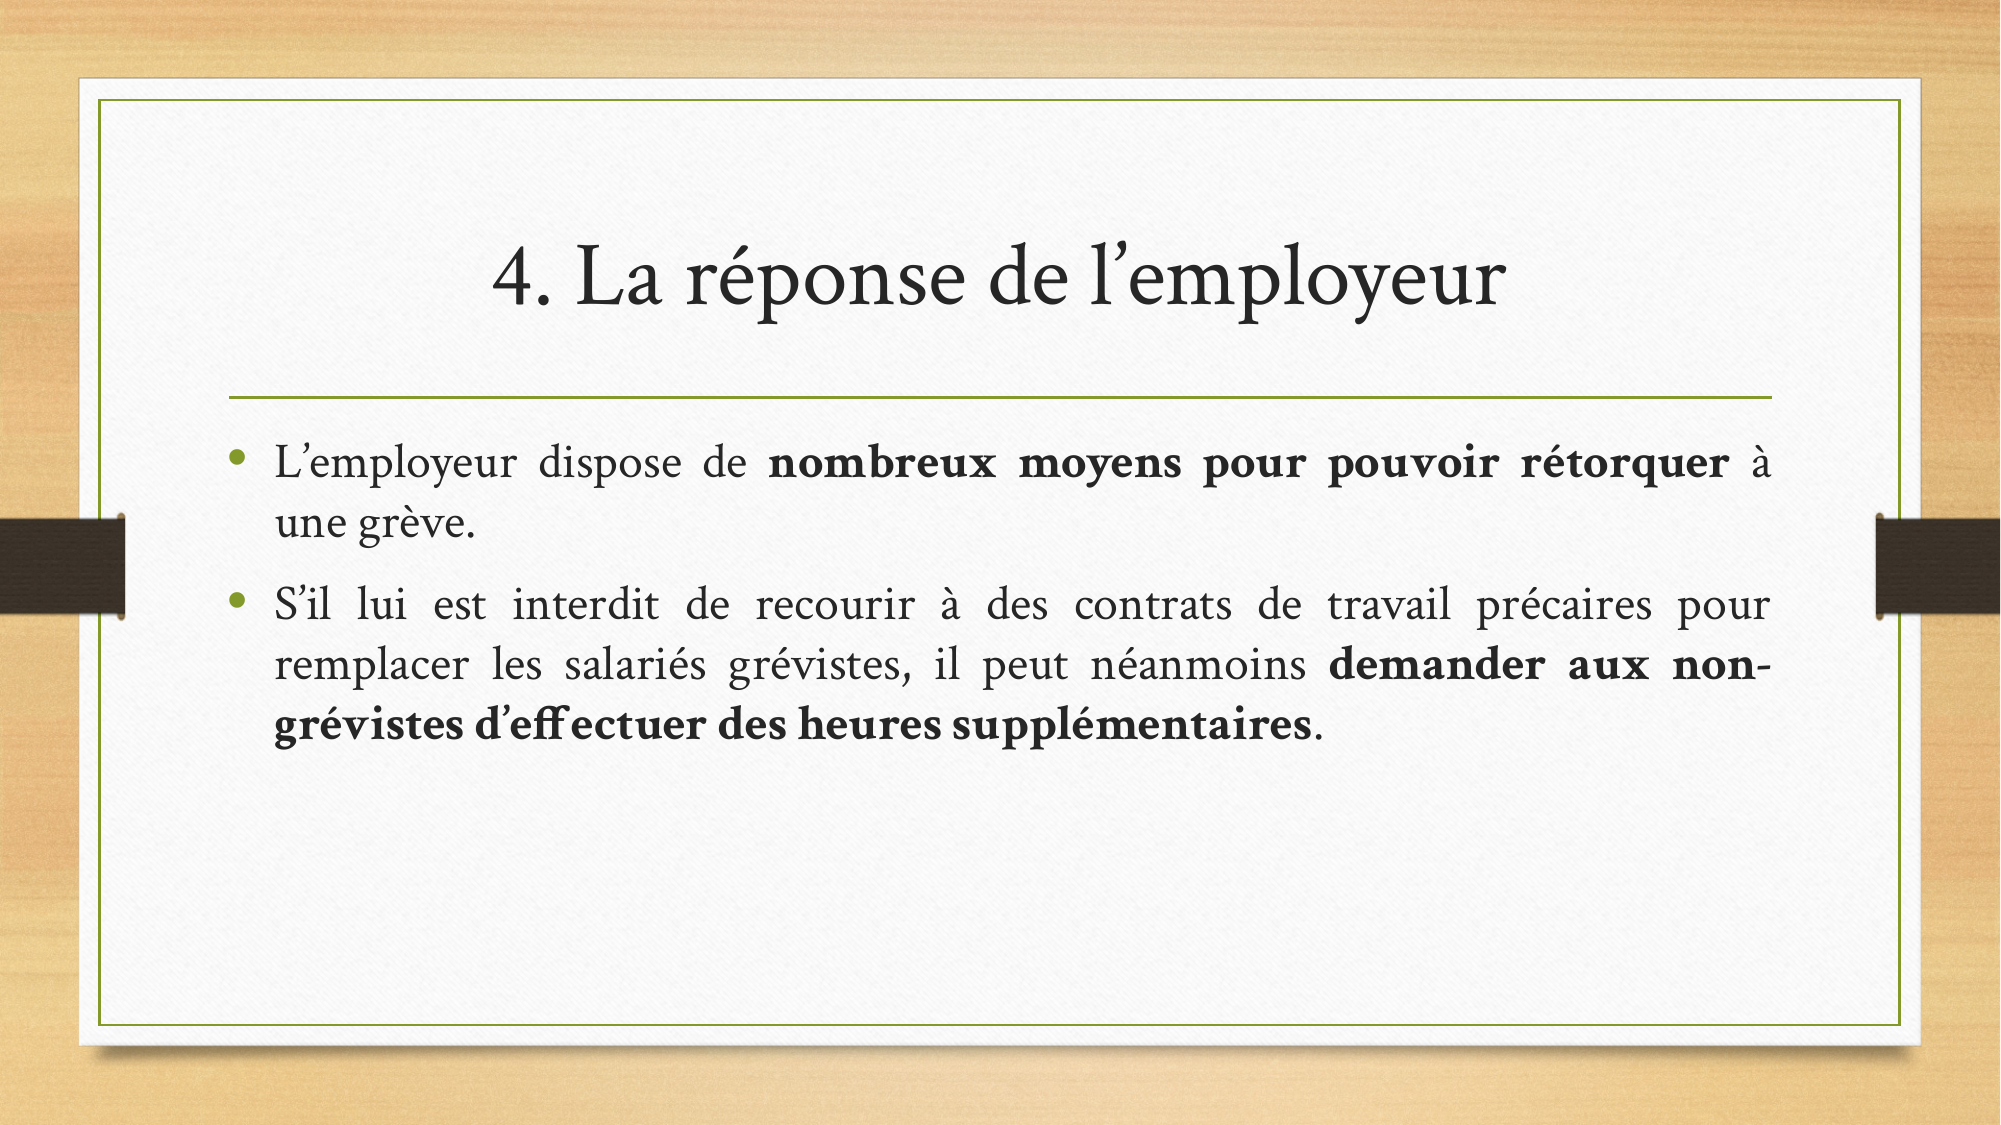

# 4. La réponse de l’employeur
L’employeur dispose de nombreux moyens pour pouvoir rétorquer à une grève.
S’il lui est interdit de recourir à des contrats de travail précaires pour remplacer les salariés grévistes, il peut néanmoins demander aux non-grévistes d’effectuer des heures supplémentaires.